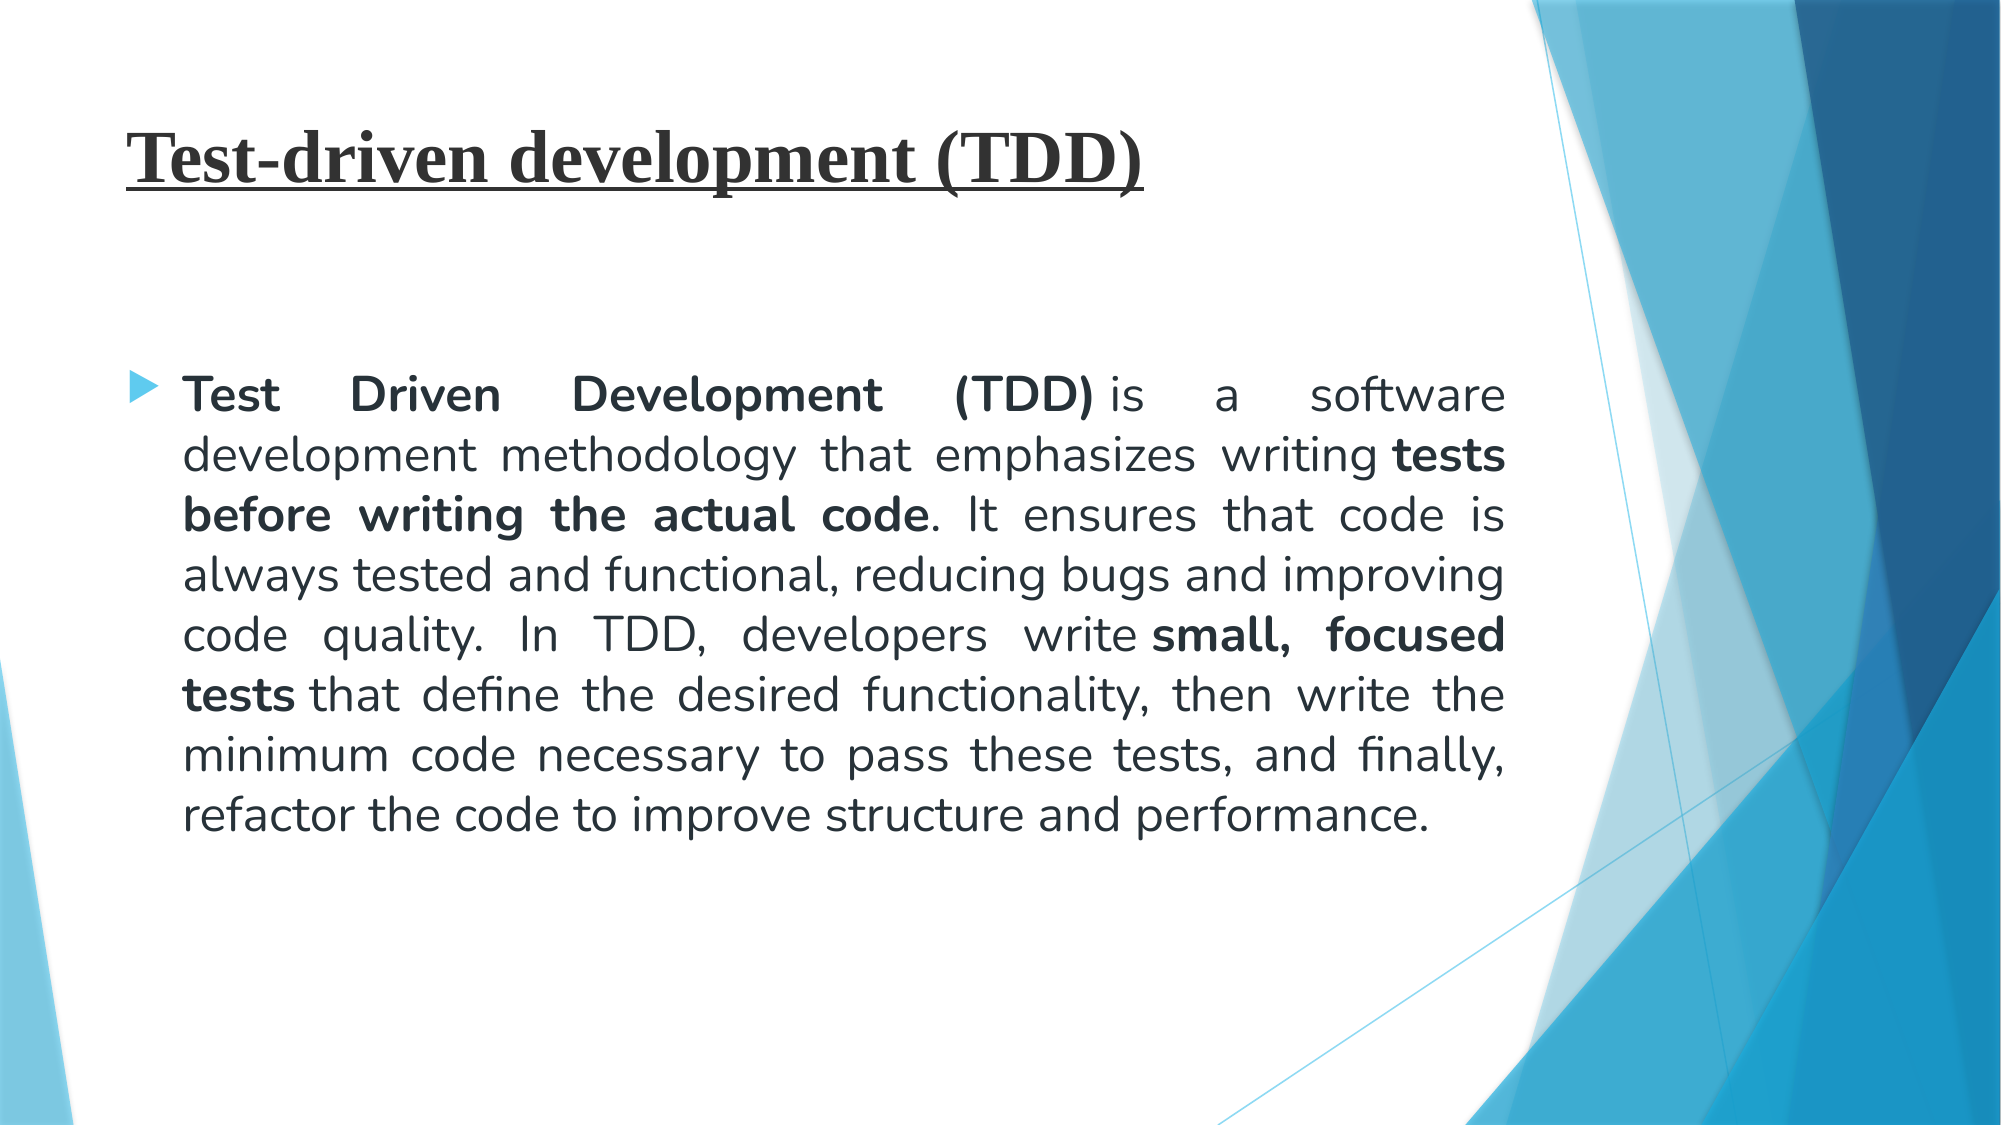

# Test-driven development (TDD)
Test Driven Development (TDD) is a software development methodology that emphasizes writing tests before writing the actual code. It ensures that code is always tested and functional, reducing bugs and improving code quality. In TDD, developers write small, focused tests that define the desired functionality, then write the minimum code necessary to pass these tests, and finally, refactor the code to improve structure and performance.